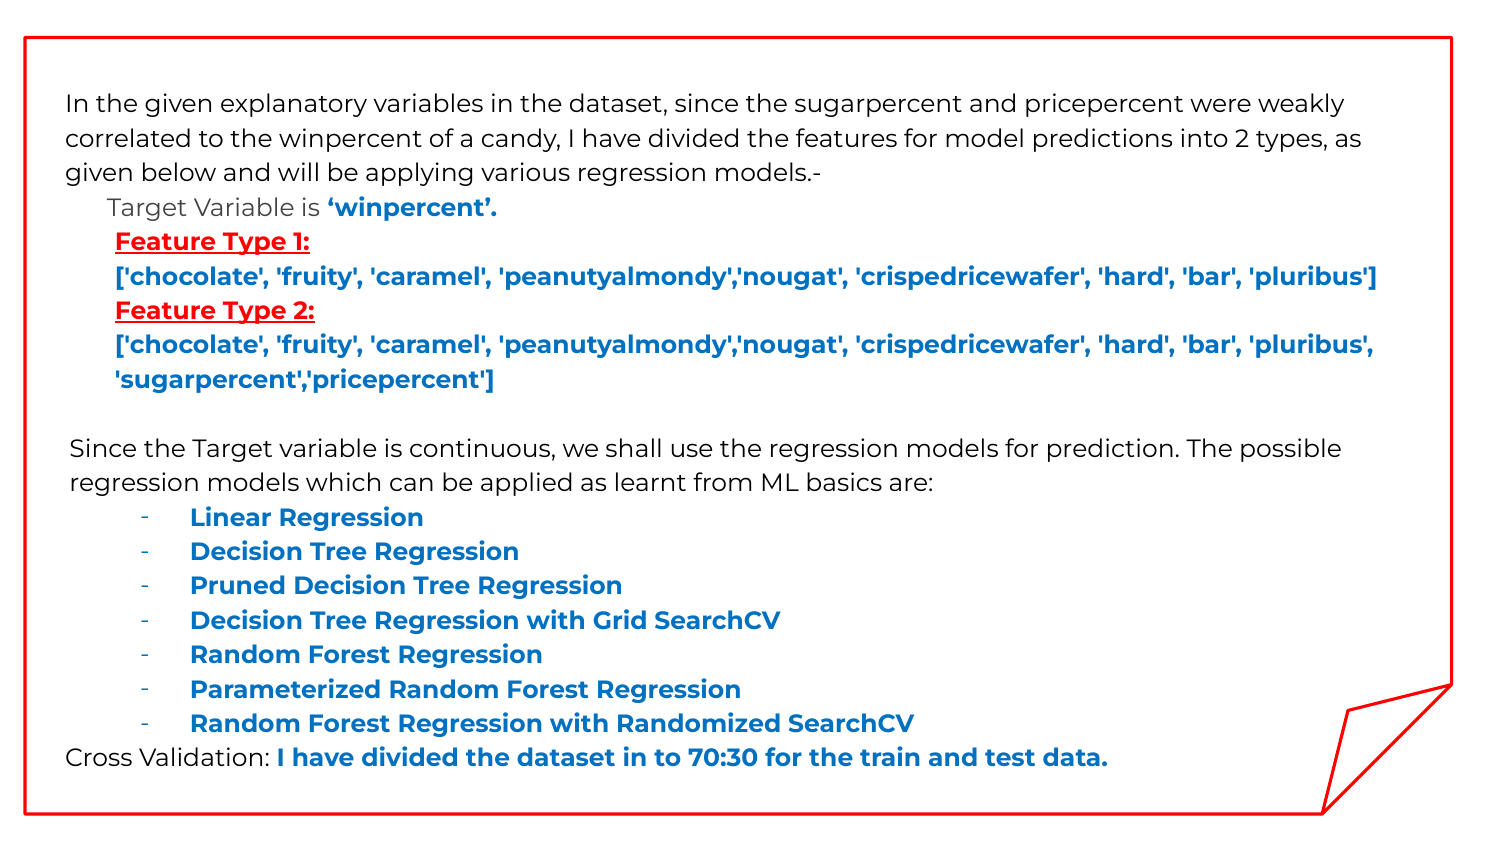

In the given explanatory variables in the dataset, since the sugarpercent and pricepercent were weakly correlated to the winpercent of a candy, I have divided the features for model predictions into 2 types, as given below and will be applying various regression models.-
      Target Variable is ‘winpercent’.
Feature Type 1:
['chocolate', 'fruity', 'caramel', 'peanutyalmondy','nougat', 'crispedricewafer', 'hard', 'bar', 'pluribus']
Feature Type 2:
['chocolate', 'fruity', 'caramel', 'peanutyalmondy','nougat', 'crispedricewafer', 'hard', 'bar', 'pluribus', 'sugarpercent','pricepercent']

Since the Target variable is continuous, we shall use the regression models for prediction. The possible regression models which can be applied as learnt from ML basics are:
Linear Regression
Decision Tree Regression
Pruned Decision Tree Regression
Decision Tree Regression with Grid SearchCV
Random Forest Regression
Parameterized Random Forest Regression
Random Forest Regression with Randomized SearchCV
Cross Validation: I have divided the dataset in to 70:30 for the train and test data.